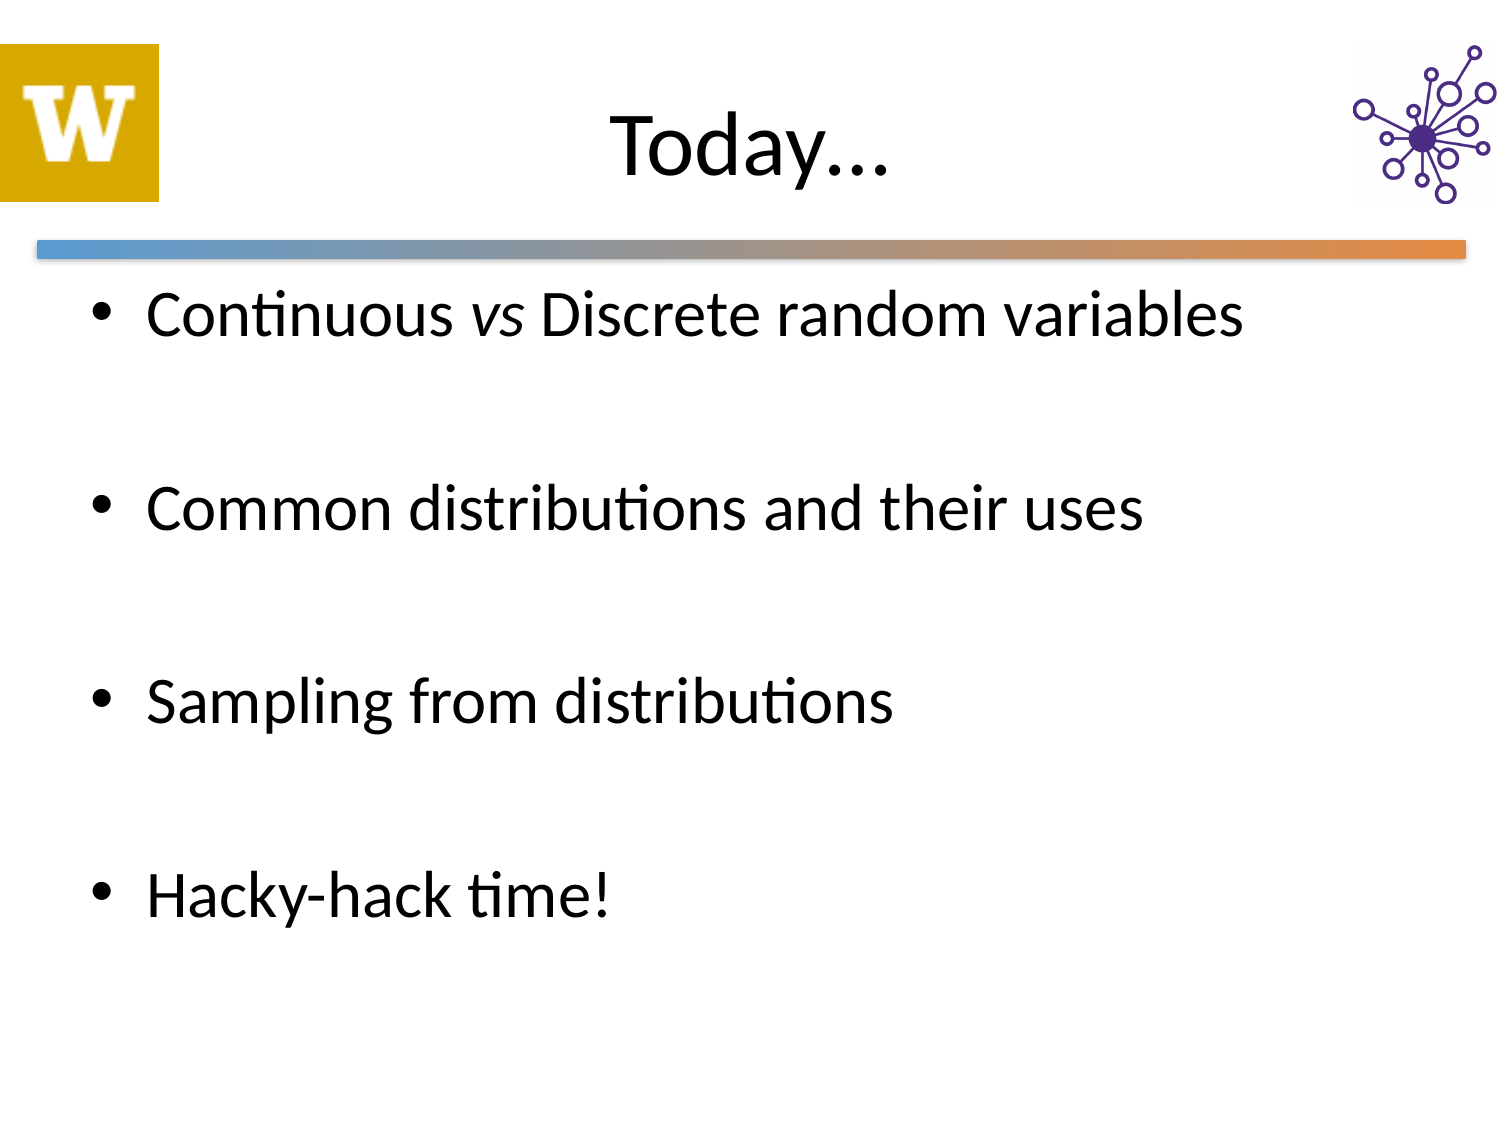

# Today…
Continuous vs Discrete random variables

Common distributions and their uses

Sampling from distributions

Hacky-hack time!